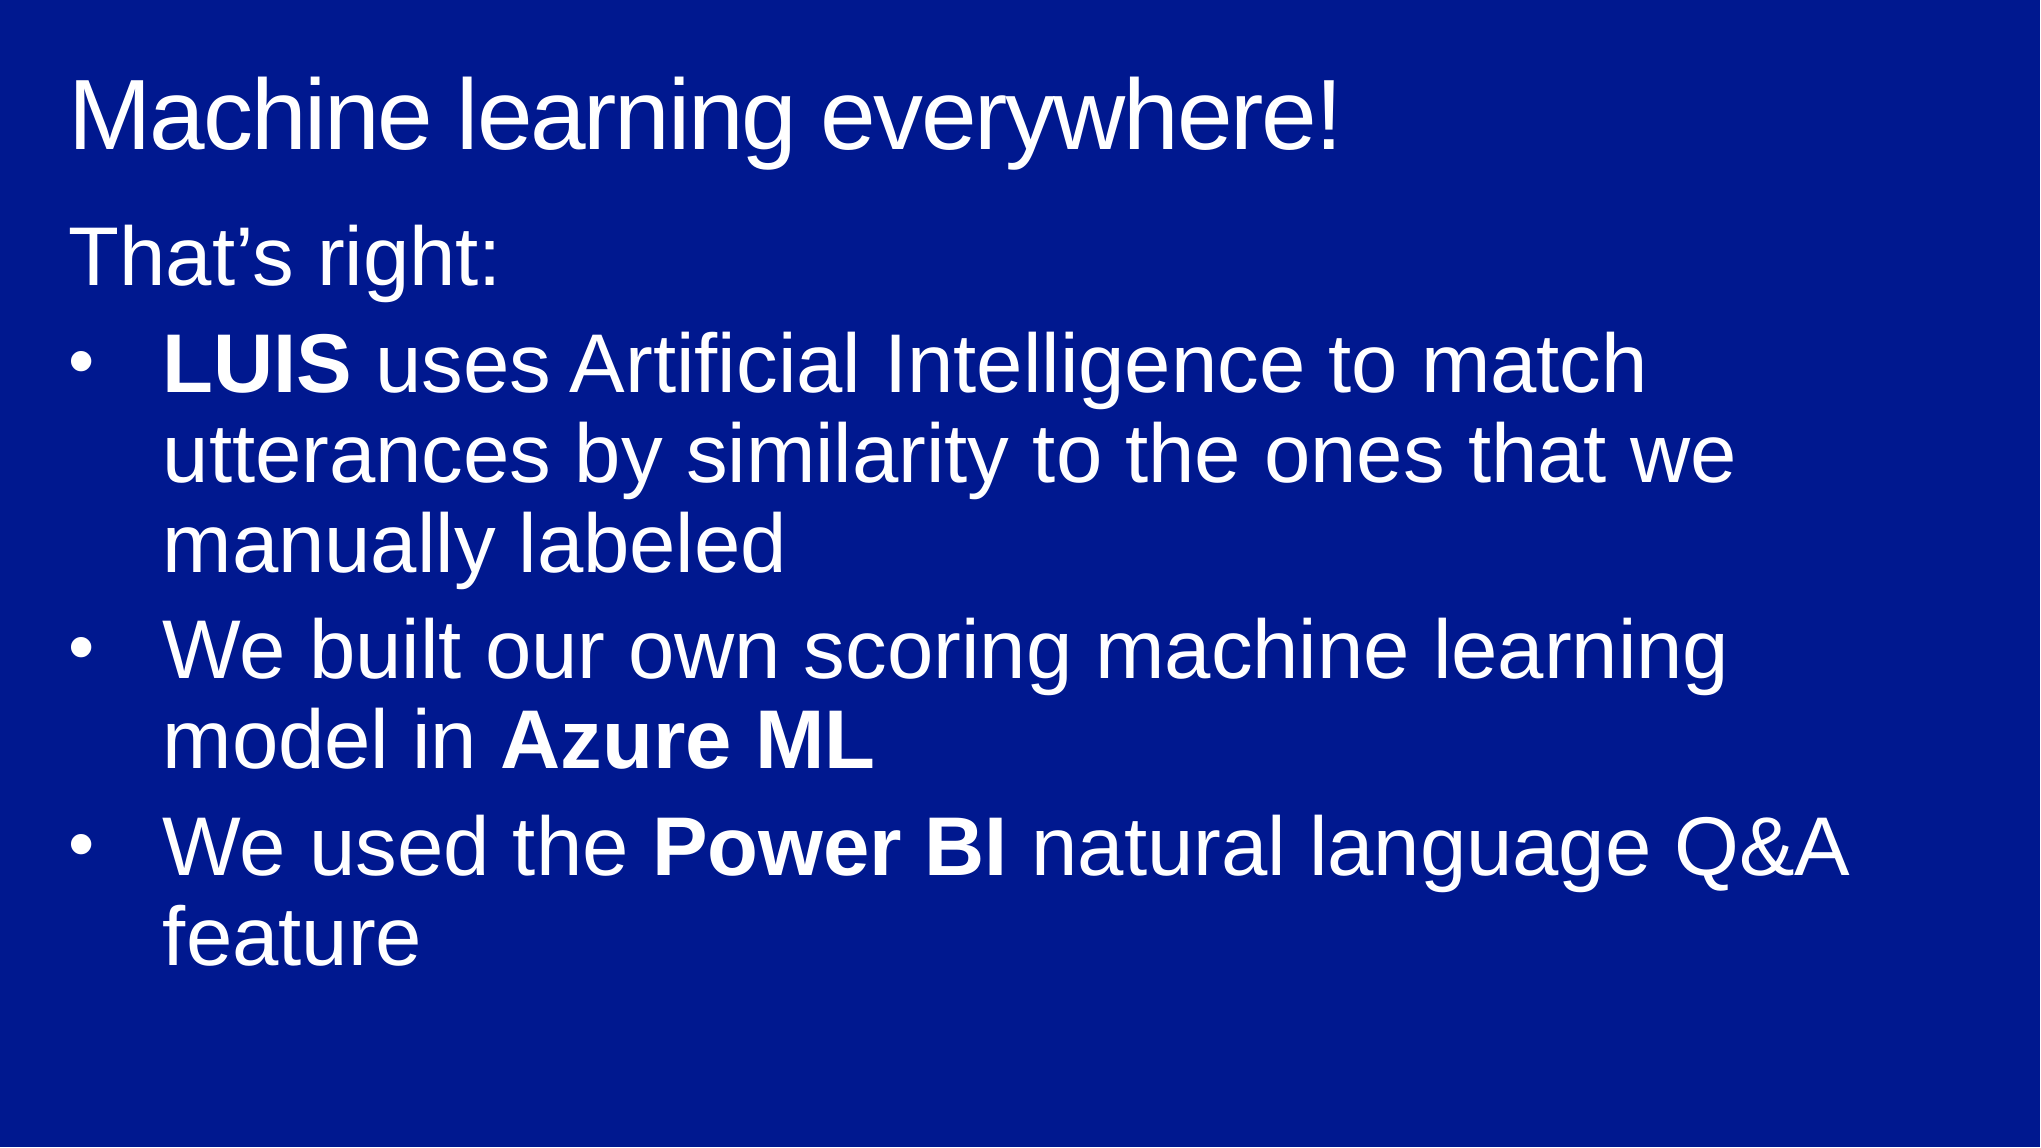

# Machine learning everywhere!
That’s right:
LUIS uses Artificial Intelligence to match utterances by similarity to the ones that we manually labeled
We built our own scoring machine learning model in Azure ML
We used the Power BI natural language Q&A feature